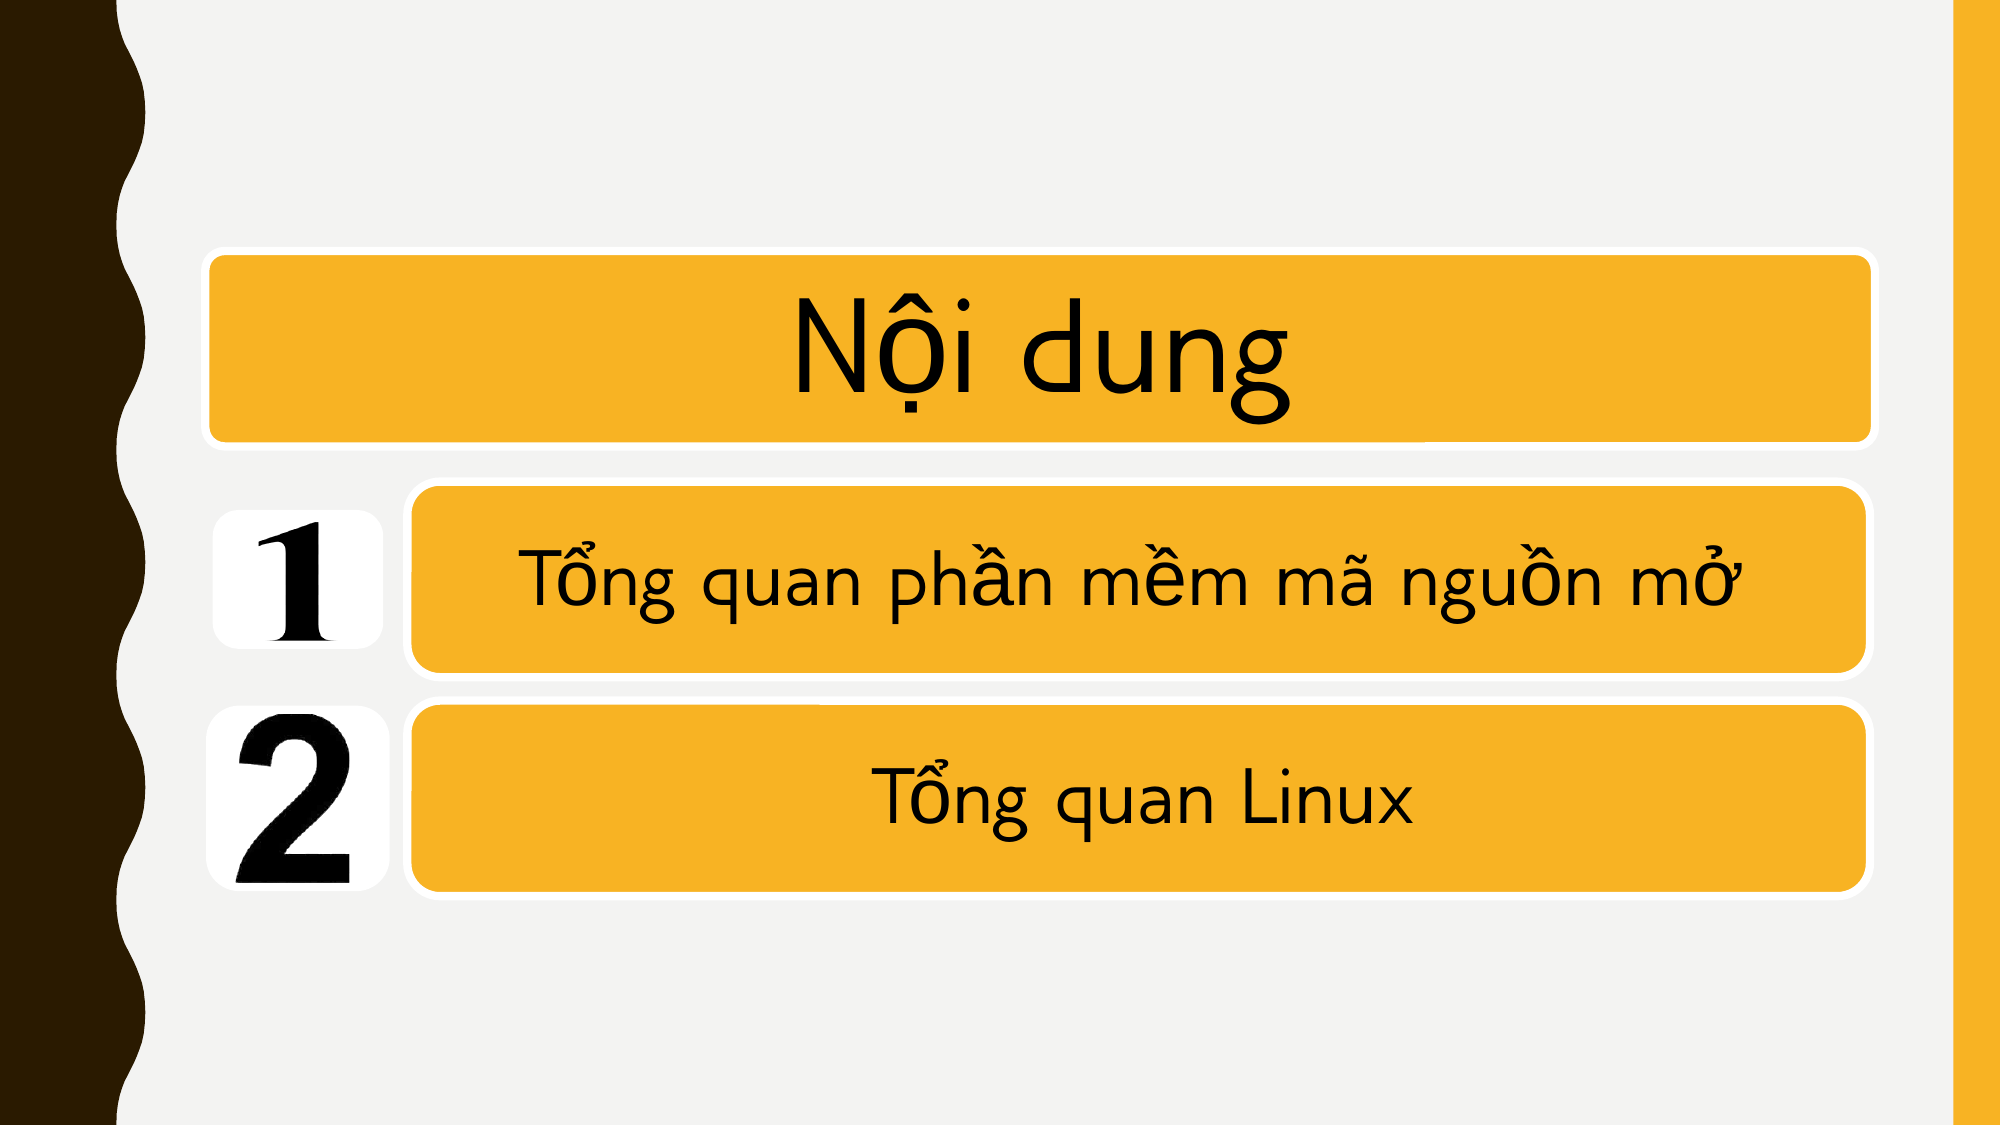

Nội dung
Tổng quan phần mềm mã nguồn mở
Tổng quan Linux